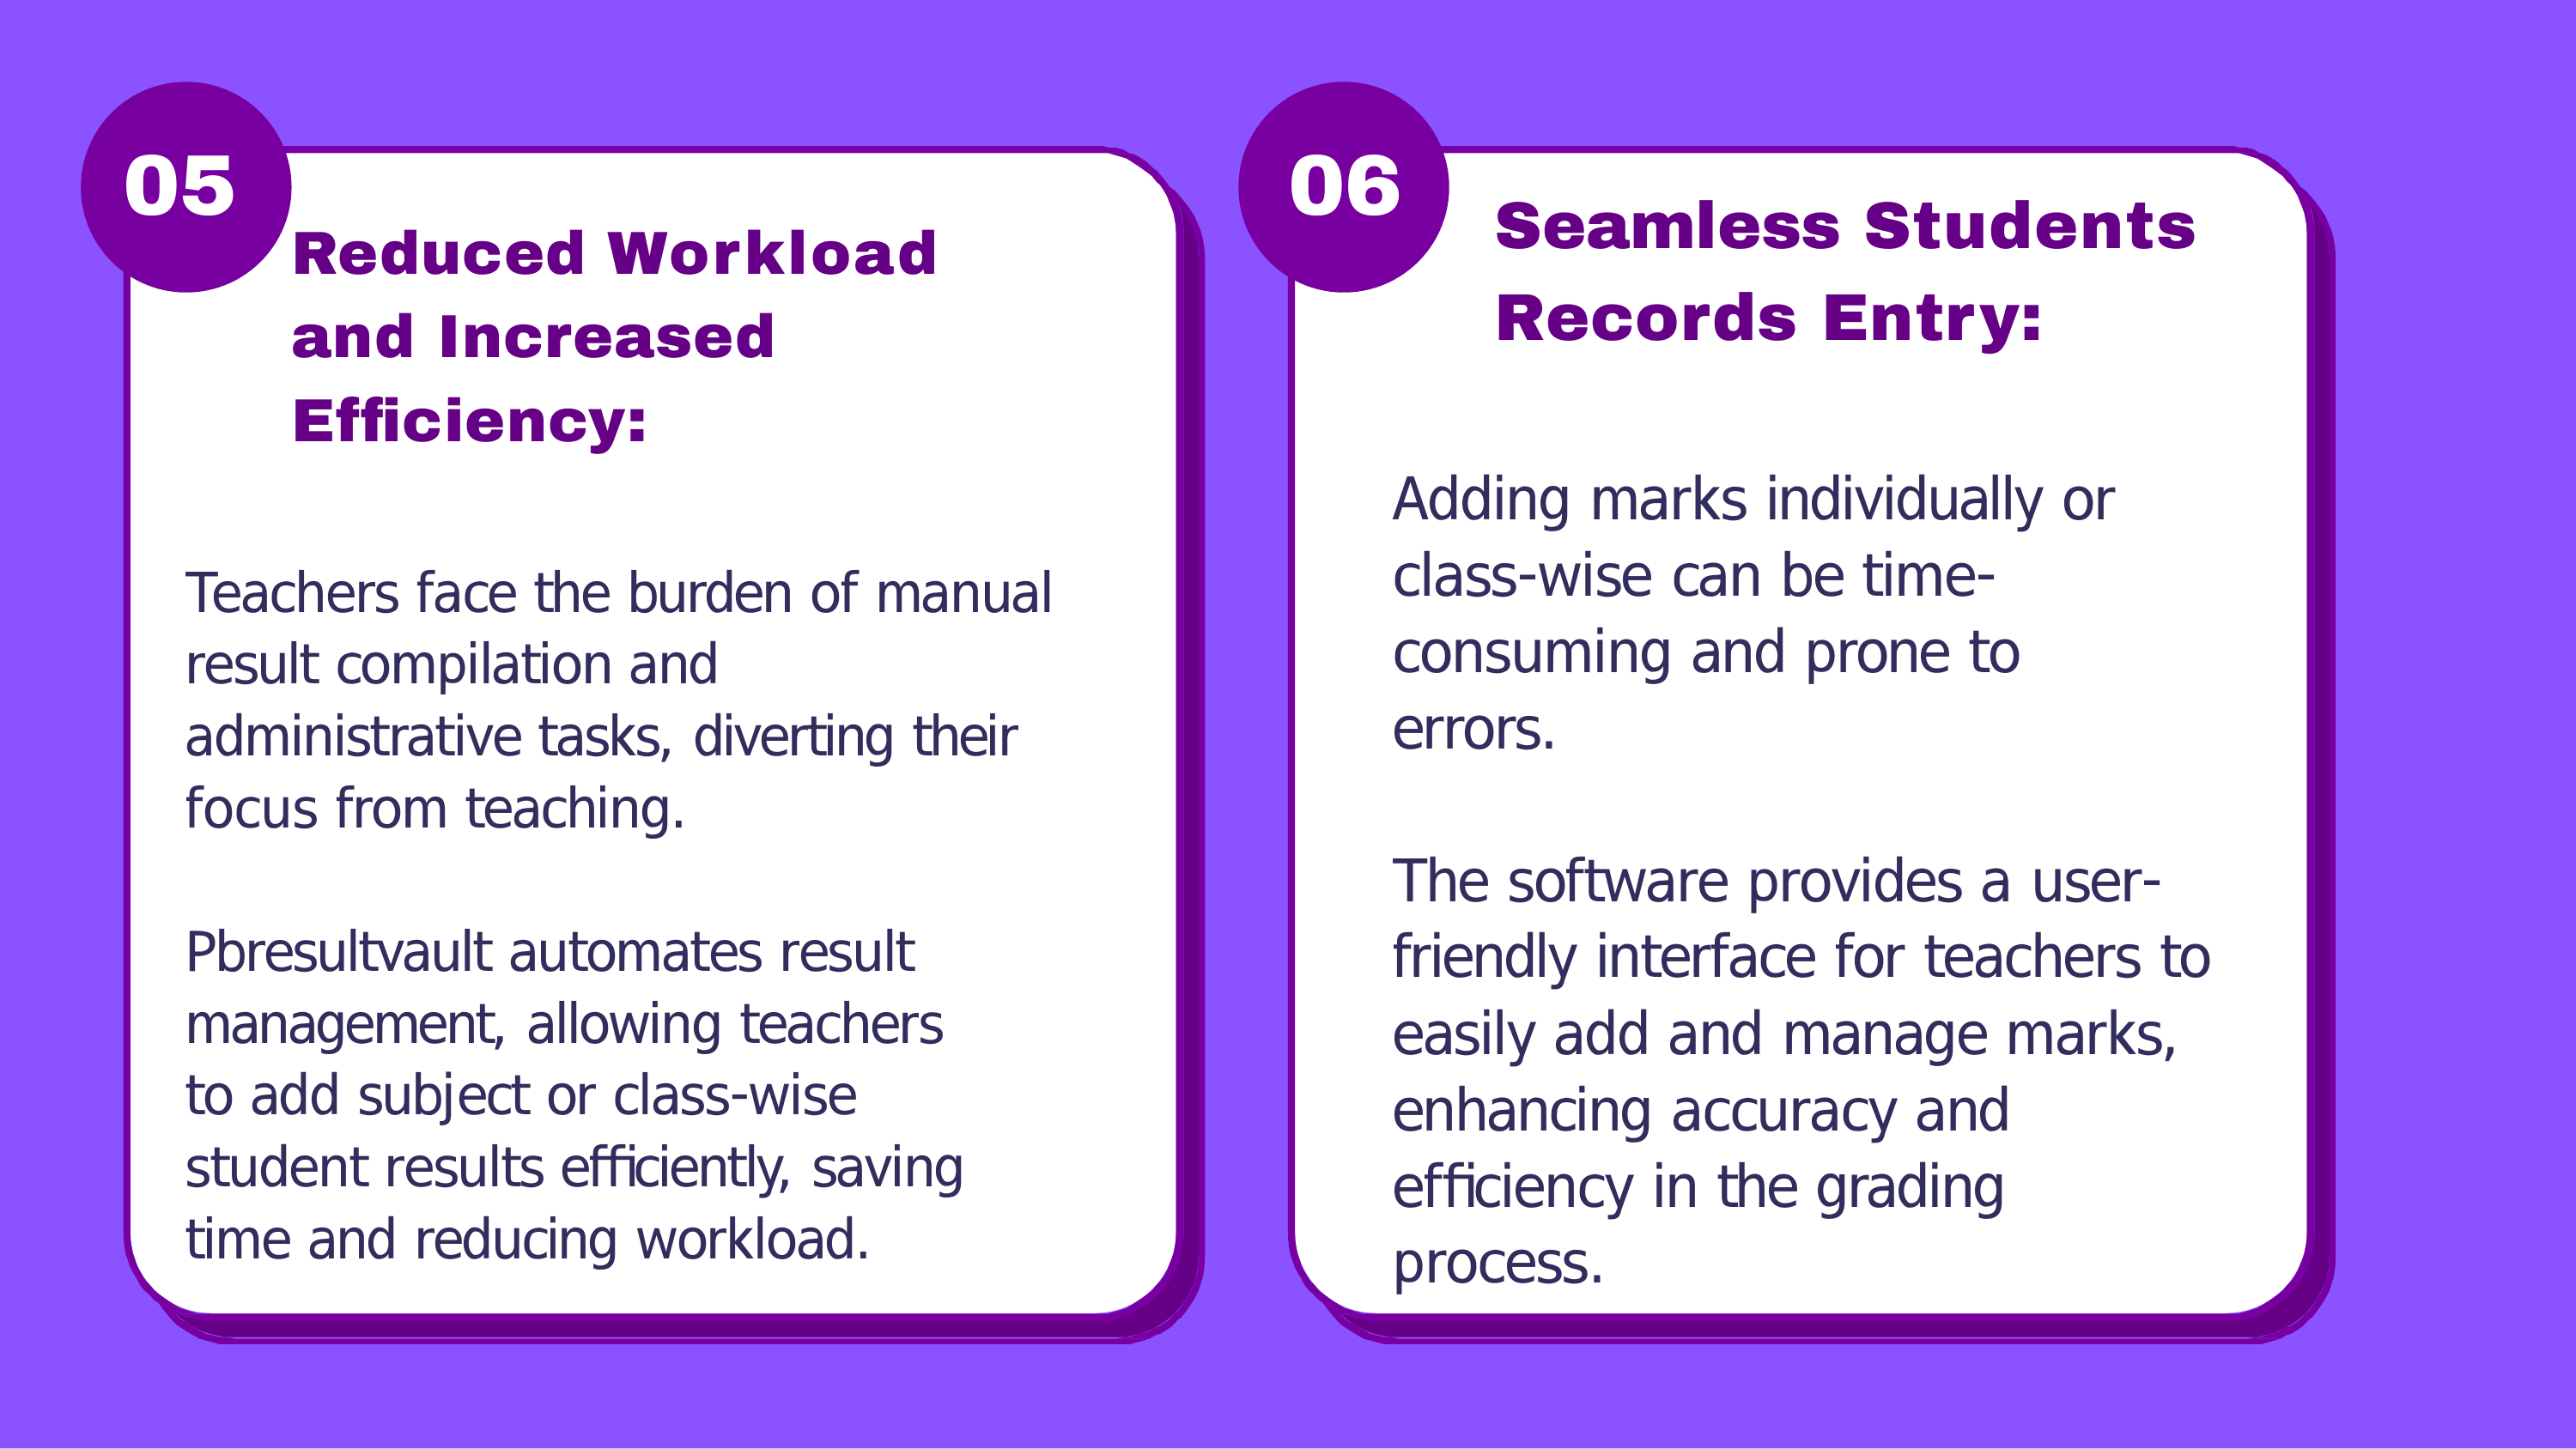

06
# 05
Seamless Students Records Entry:
Reduced Workload and Increased Efficiency:

Teachers face the burden of manual result compilation and administrative tasks, diverting their focus from teaching.

Pbresultvault automates result management, allowing teachers to add subject or class-wise student results efficiently, saving time and reducing workload.
Adding marks individually or class-wise can be time- consuming and prone to errors.

The software provides a user- friendly interface for teachers to easily add and manage marks, enhancing accuracy and efficiency in the grading process.